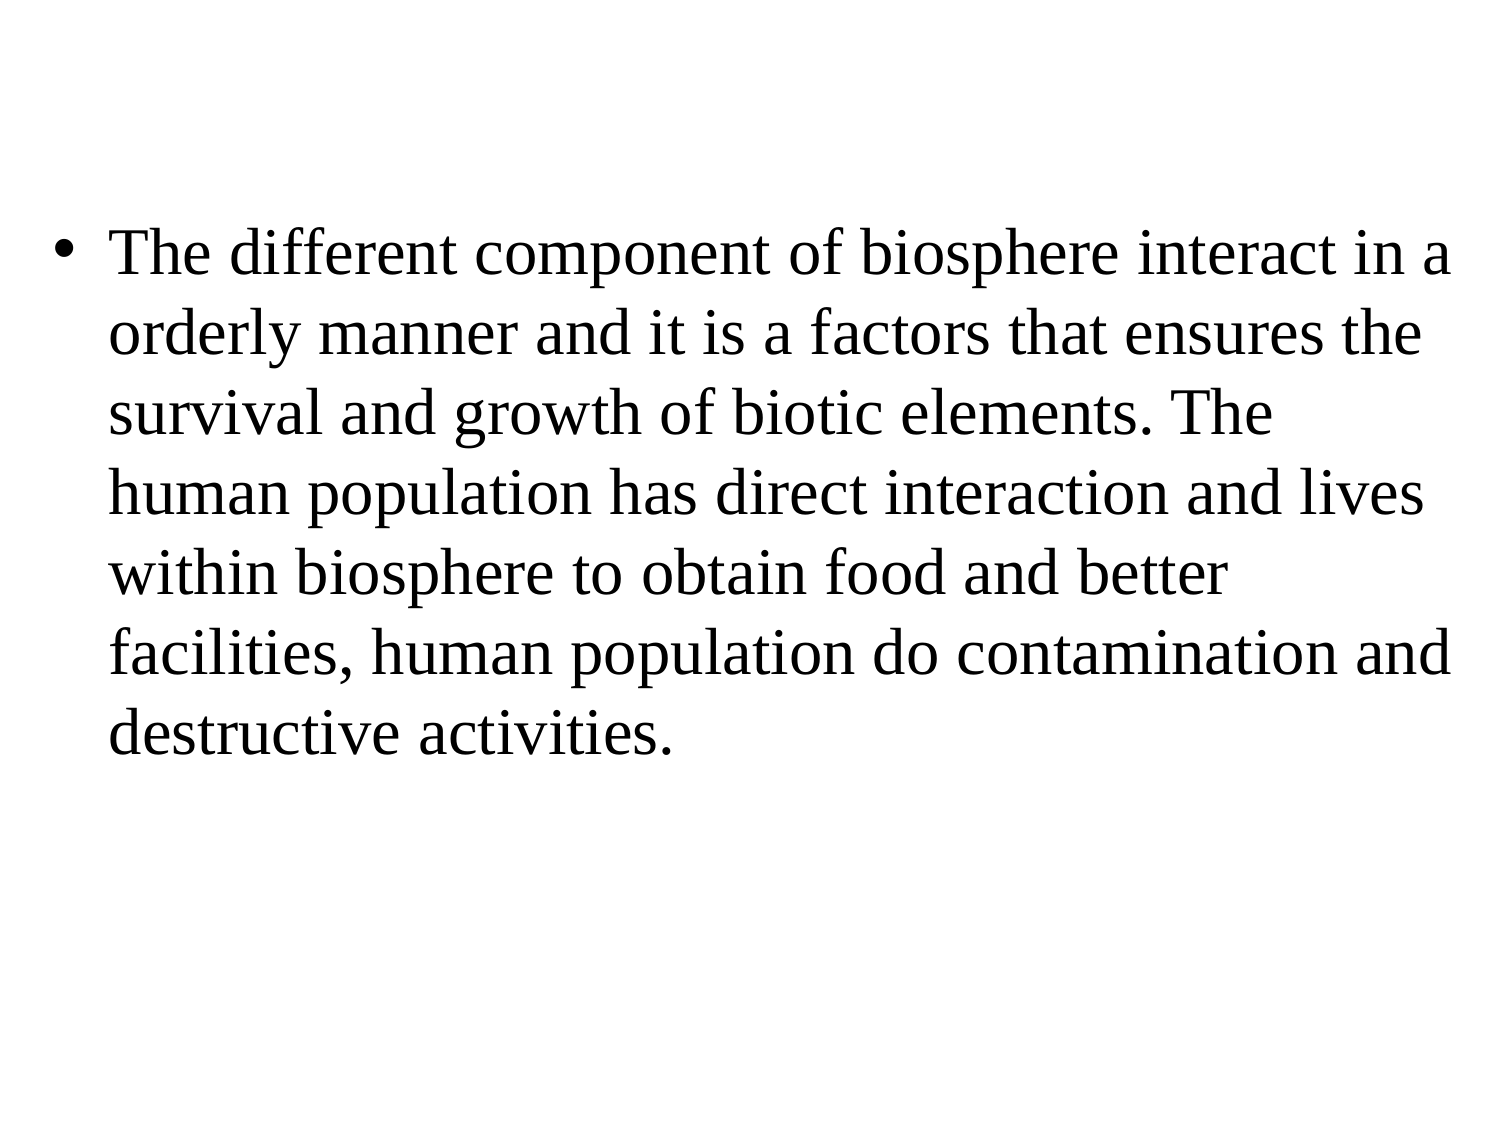

The different component of biosphere interact in a orderly manner and it is a factors that ensures the survival and growth of biotic elements. The human population has direct interaction and lives within biosphere to obtain food and better facilities, human population do contamination and destructive activities.